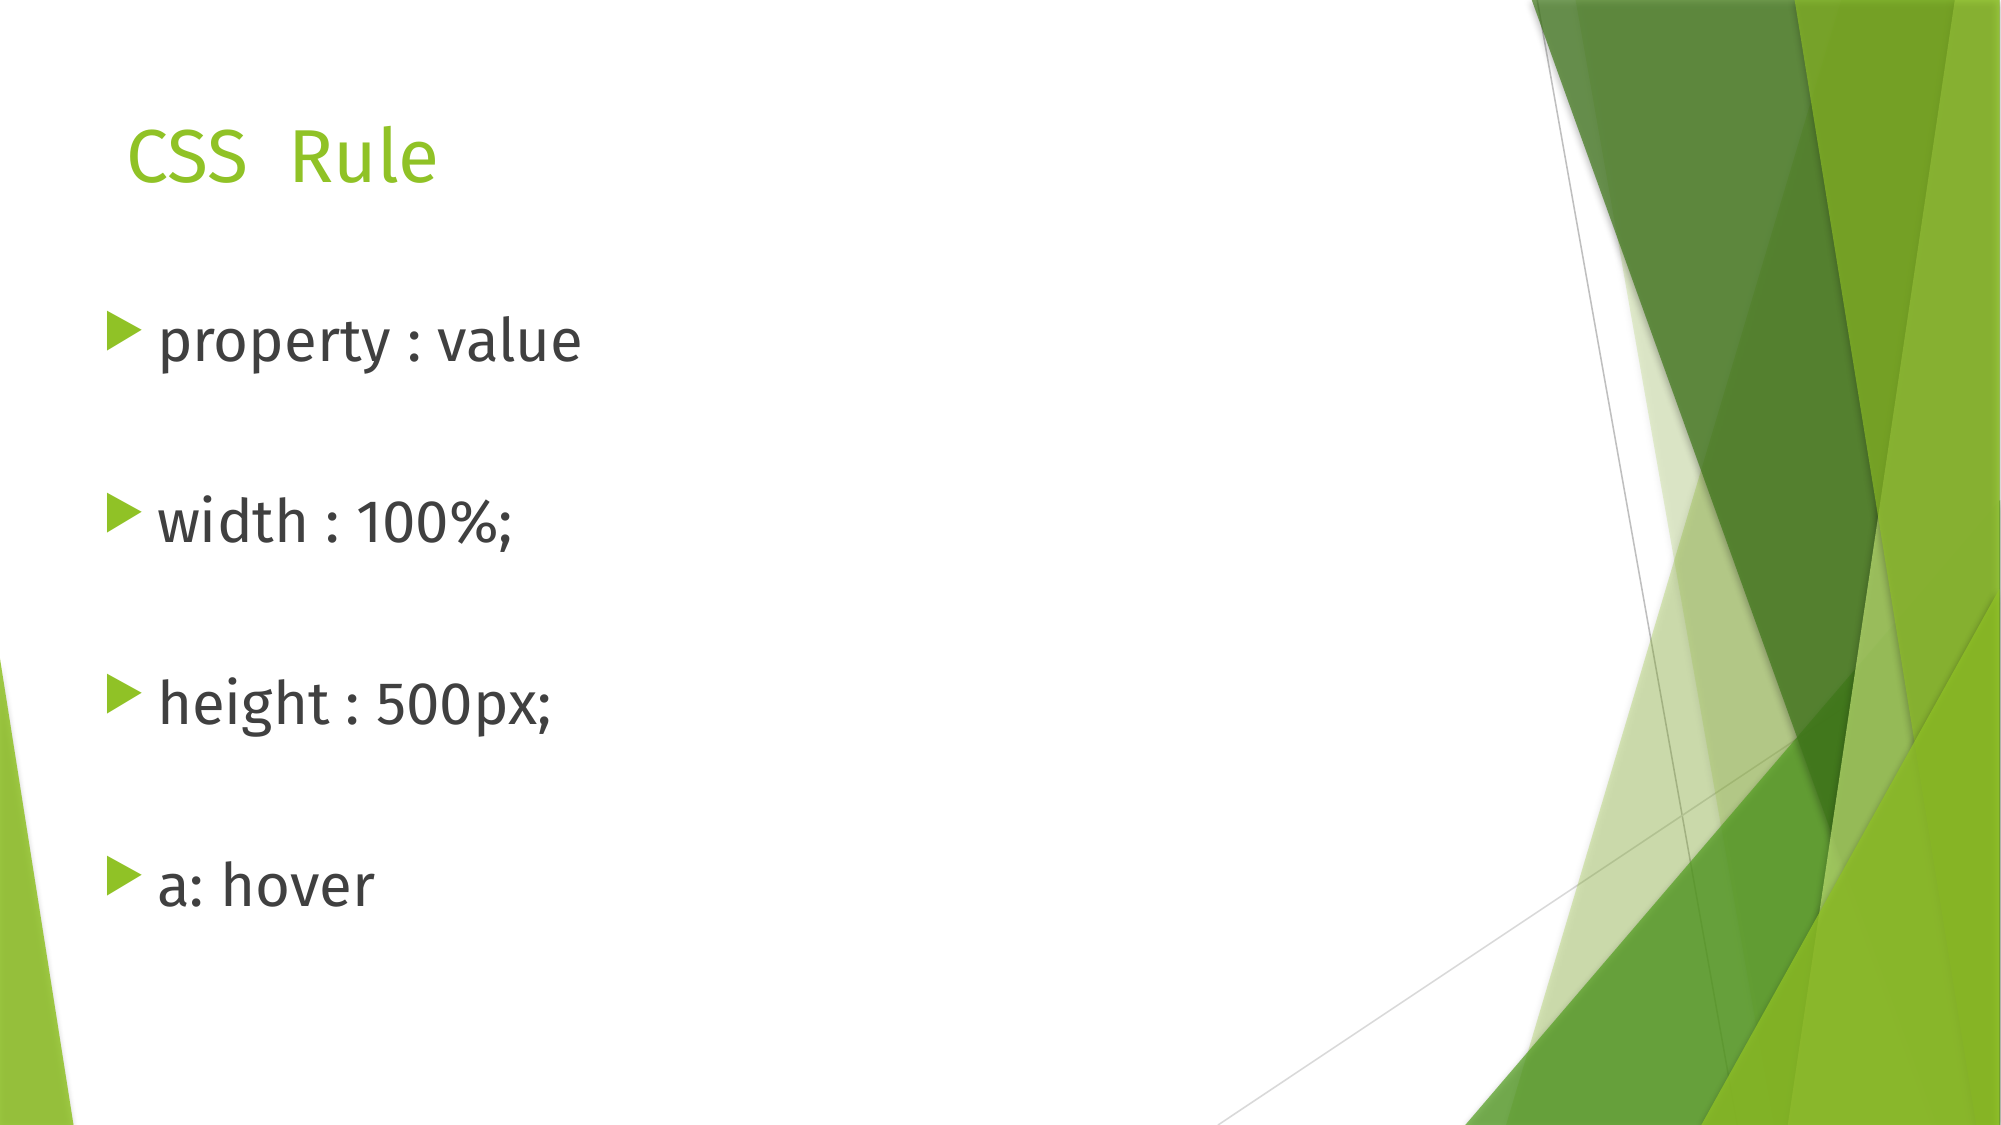

# CSS  Rule
property : value

width : 100%;

height : 500px;

a: hover